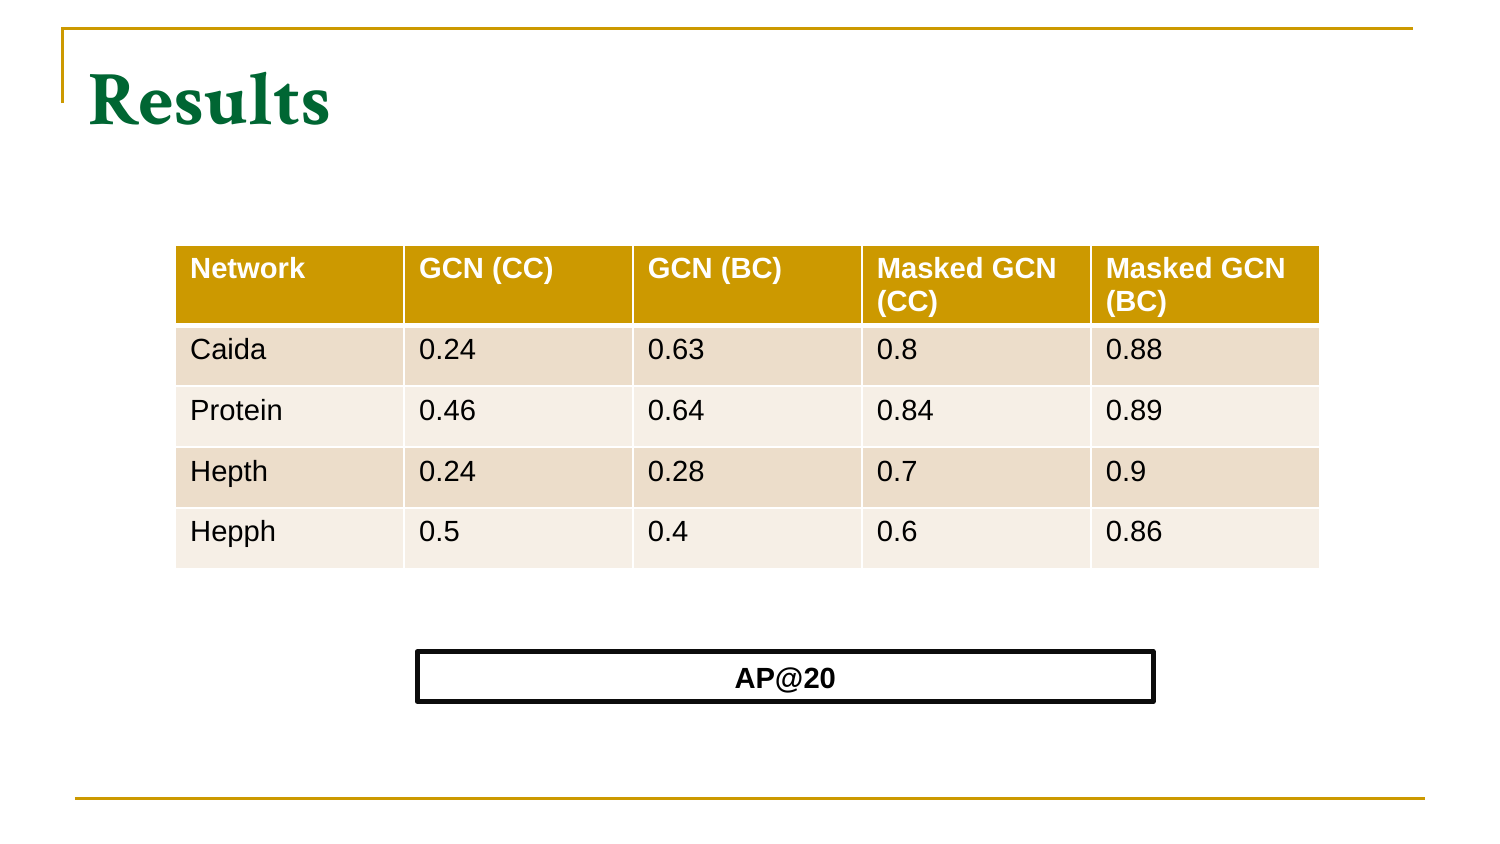

# Results
| Network | GCN (CC) | GCN (BC) | Masked GCN (CC) | Masked GCN (BC) |
| --- | --- | --- | --- | --- |
| Caida | 0.24 | 0.63 | 0.8 | 0.88 |
| Protein | 0.46 | 0.64 | 0.84 | 0.89 |
| Hepth | 0.24 | 0.28 | 0.7 | 0.9 |
| Hepph | 0.5 | 0.4 | 0.6 | 0.86 |
AP@20